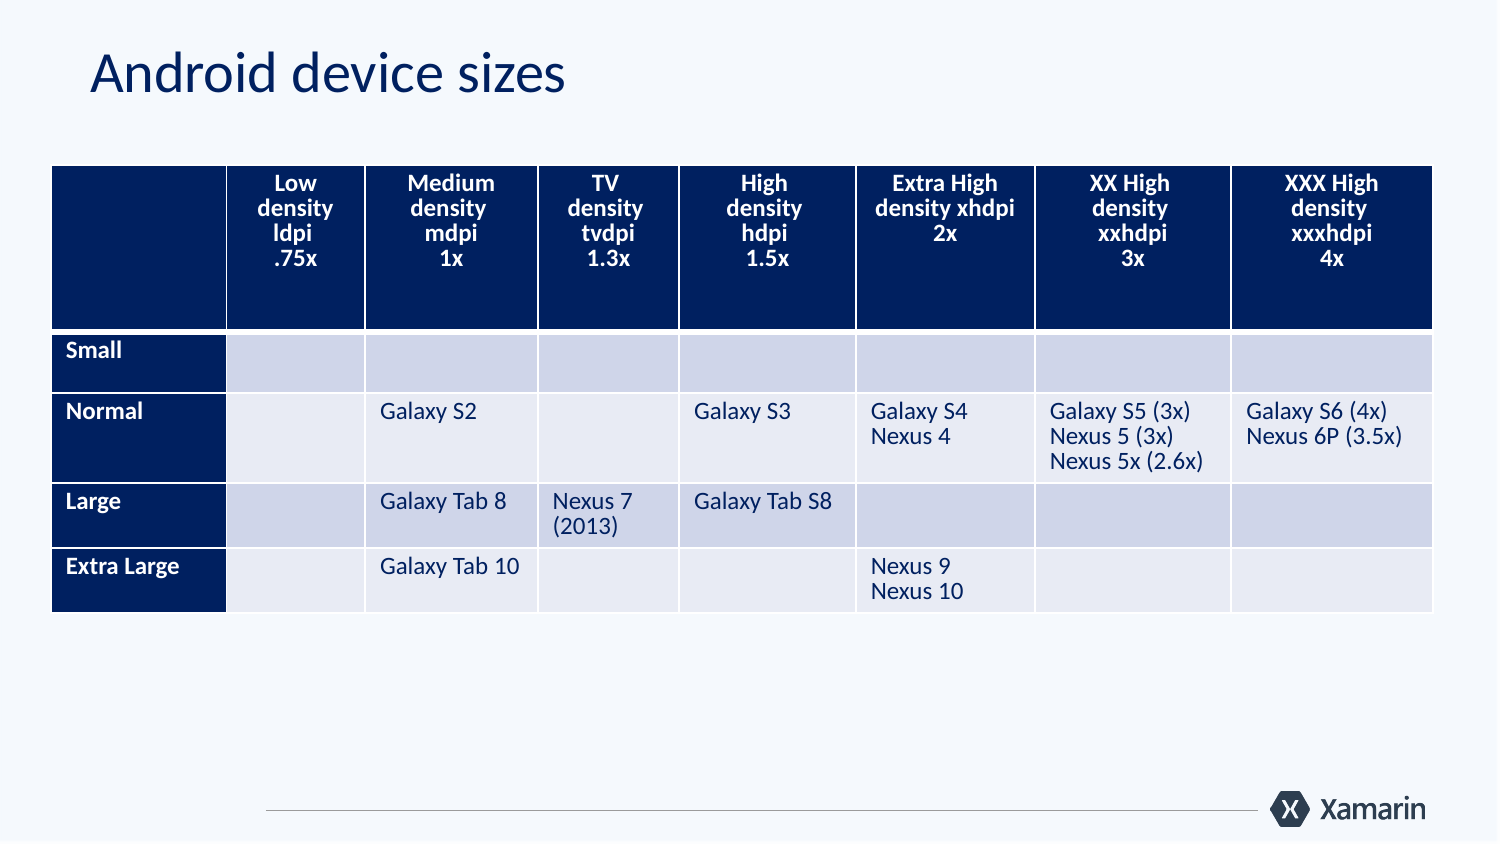

# Android device sizes
|  | Low density ldpi .75x | Medium density mdpi 1x | TV density tvdpi 1.3x | High density  hdpi  1.5x | Extra High density xhdpi 2x | XX High density xxhdpi 3x | XXX High density xxxhdpi 4x |
| --- | --- | --- | --- | --- | --- | --- | --- |
| Small |  |  |  |  |  |  |  |
| Normal |  | Galaxy S2 |  | Galaxy S3 | Galaxy S4 Nexus 4 | Galaxy S5 (3x) Nexus 5 (3x) Nexus 5x (2.6x) | Galaxy S6 (4x) Nexus 6P (3.5x) |
| Large |  | Galaxy Tab 8 | Nexus 7 (2013) | Galaxy Tab S8 |  |  |  |
| Extra Large |  | Galaxy Tab 10 |  |  | Nexus 9 Nexus 10 |  |  |